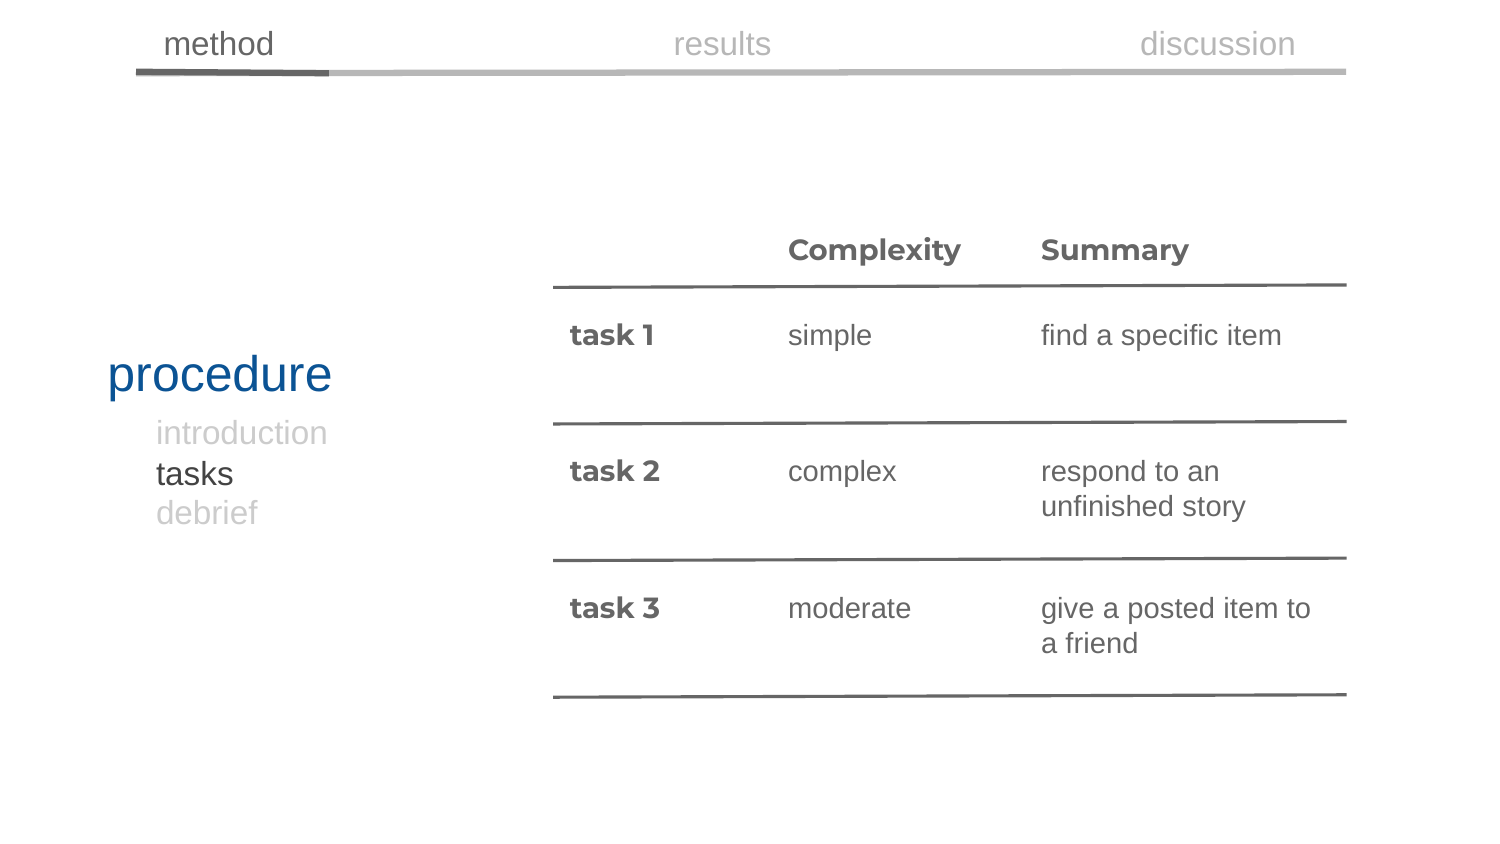

method
results
discussion
Complexity
Summary
task 1
simple
find a specific item
procedure
introduction
tasks
debrief
task 2
complex
respond to an unfinished story
give a posted item to a friend
task 3
moderate